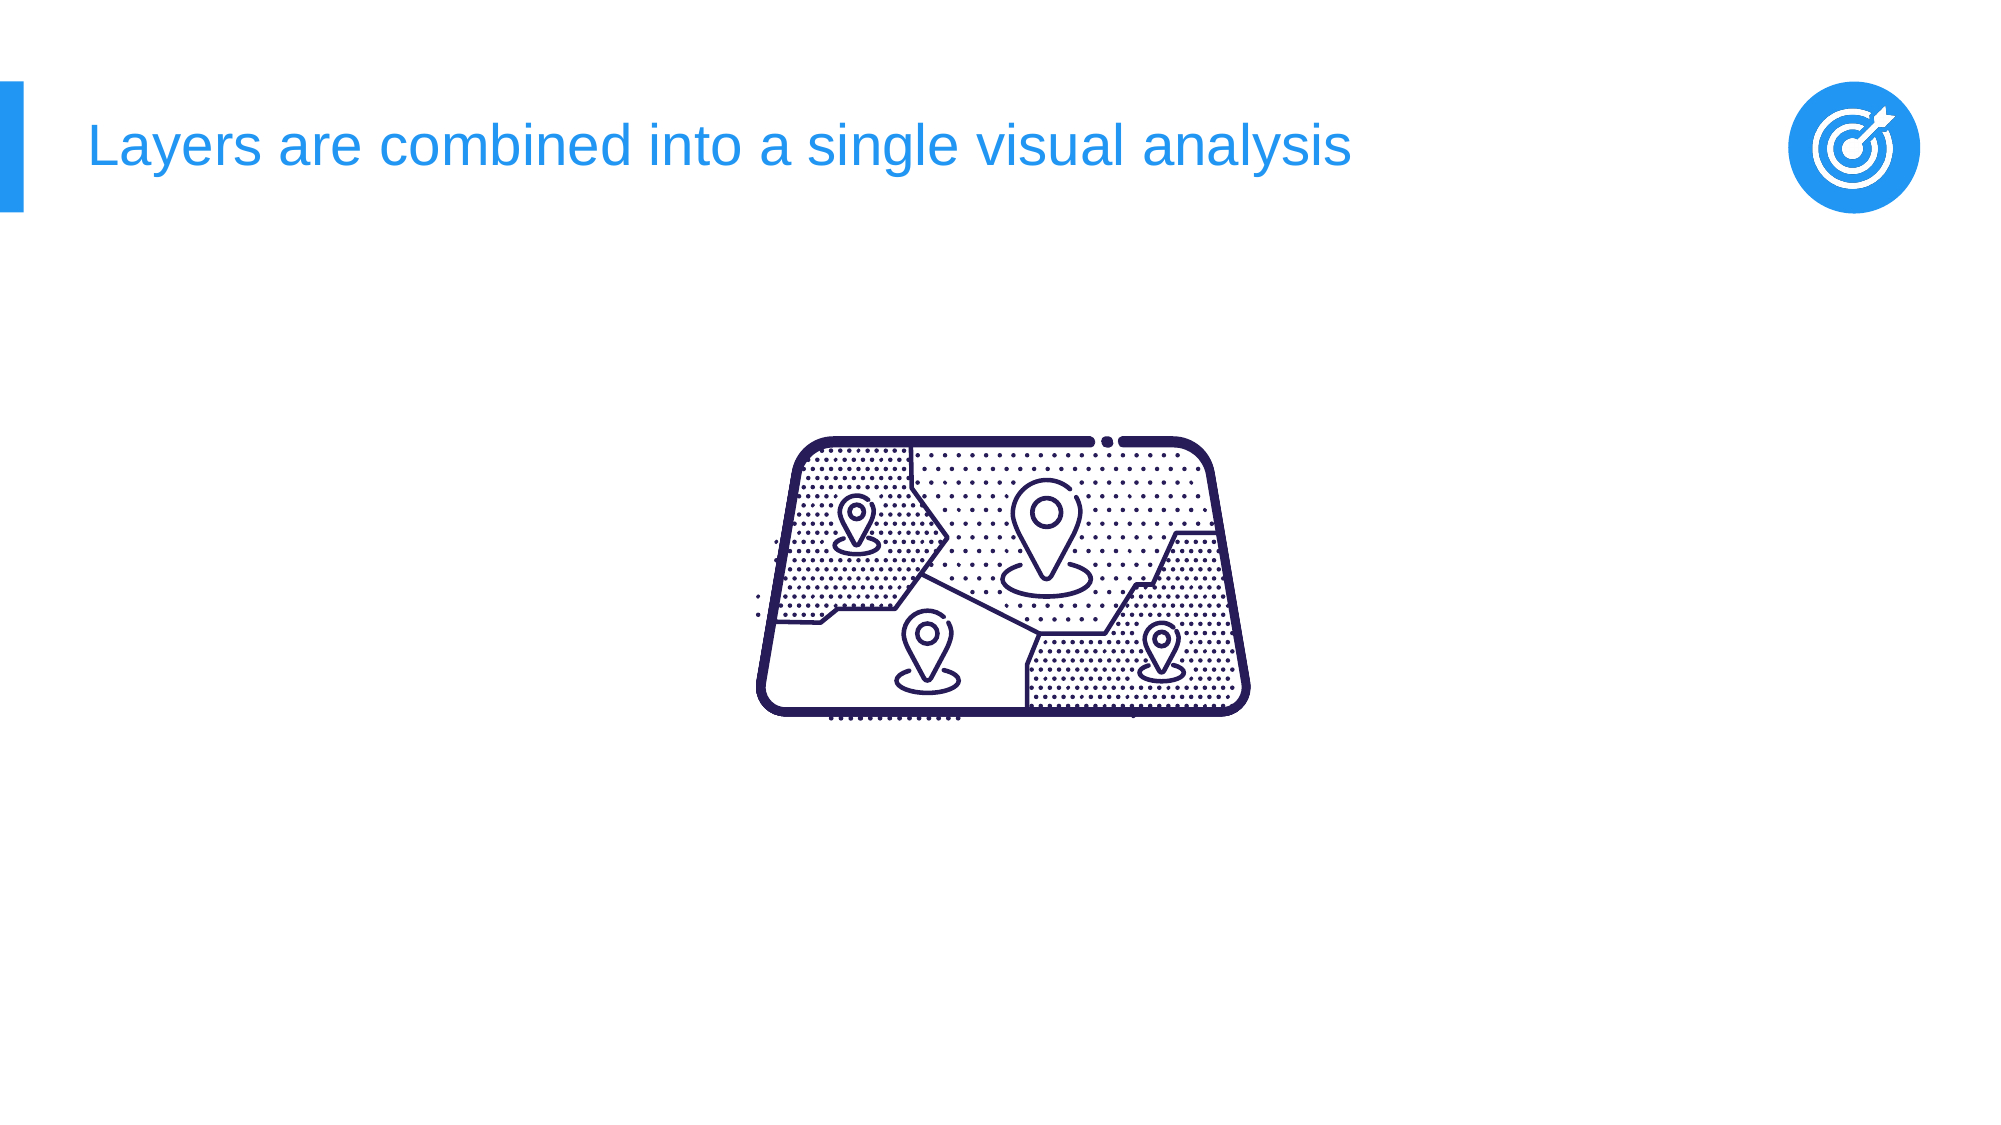

# Layers are combined into a single visual analysis